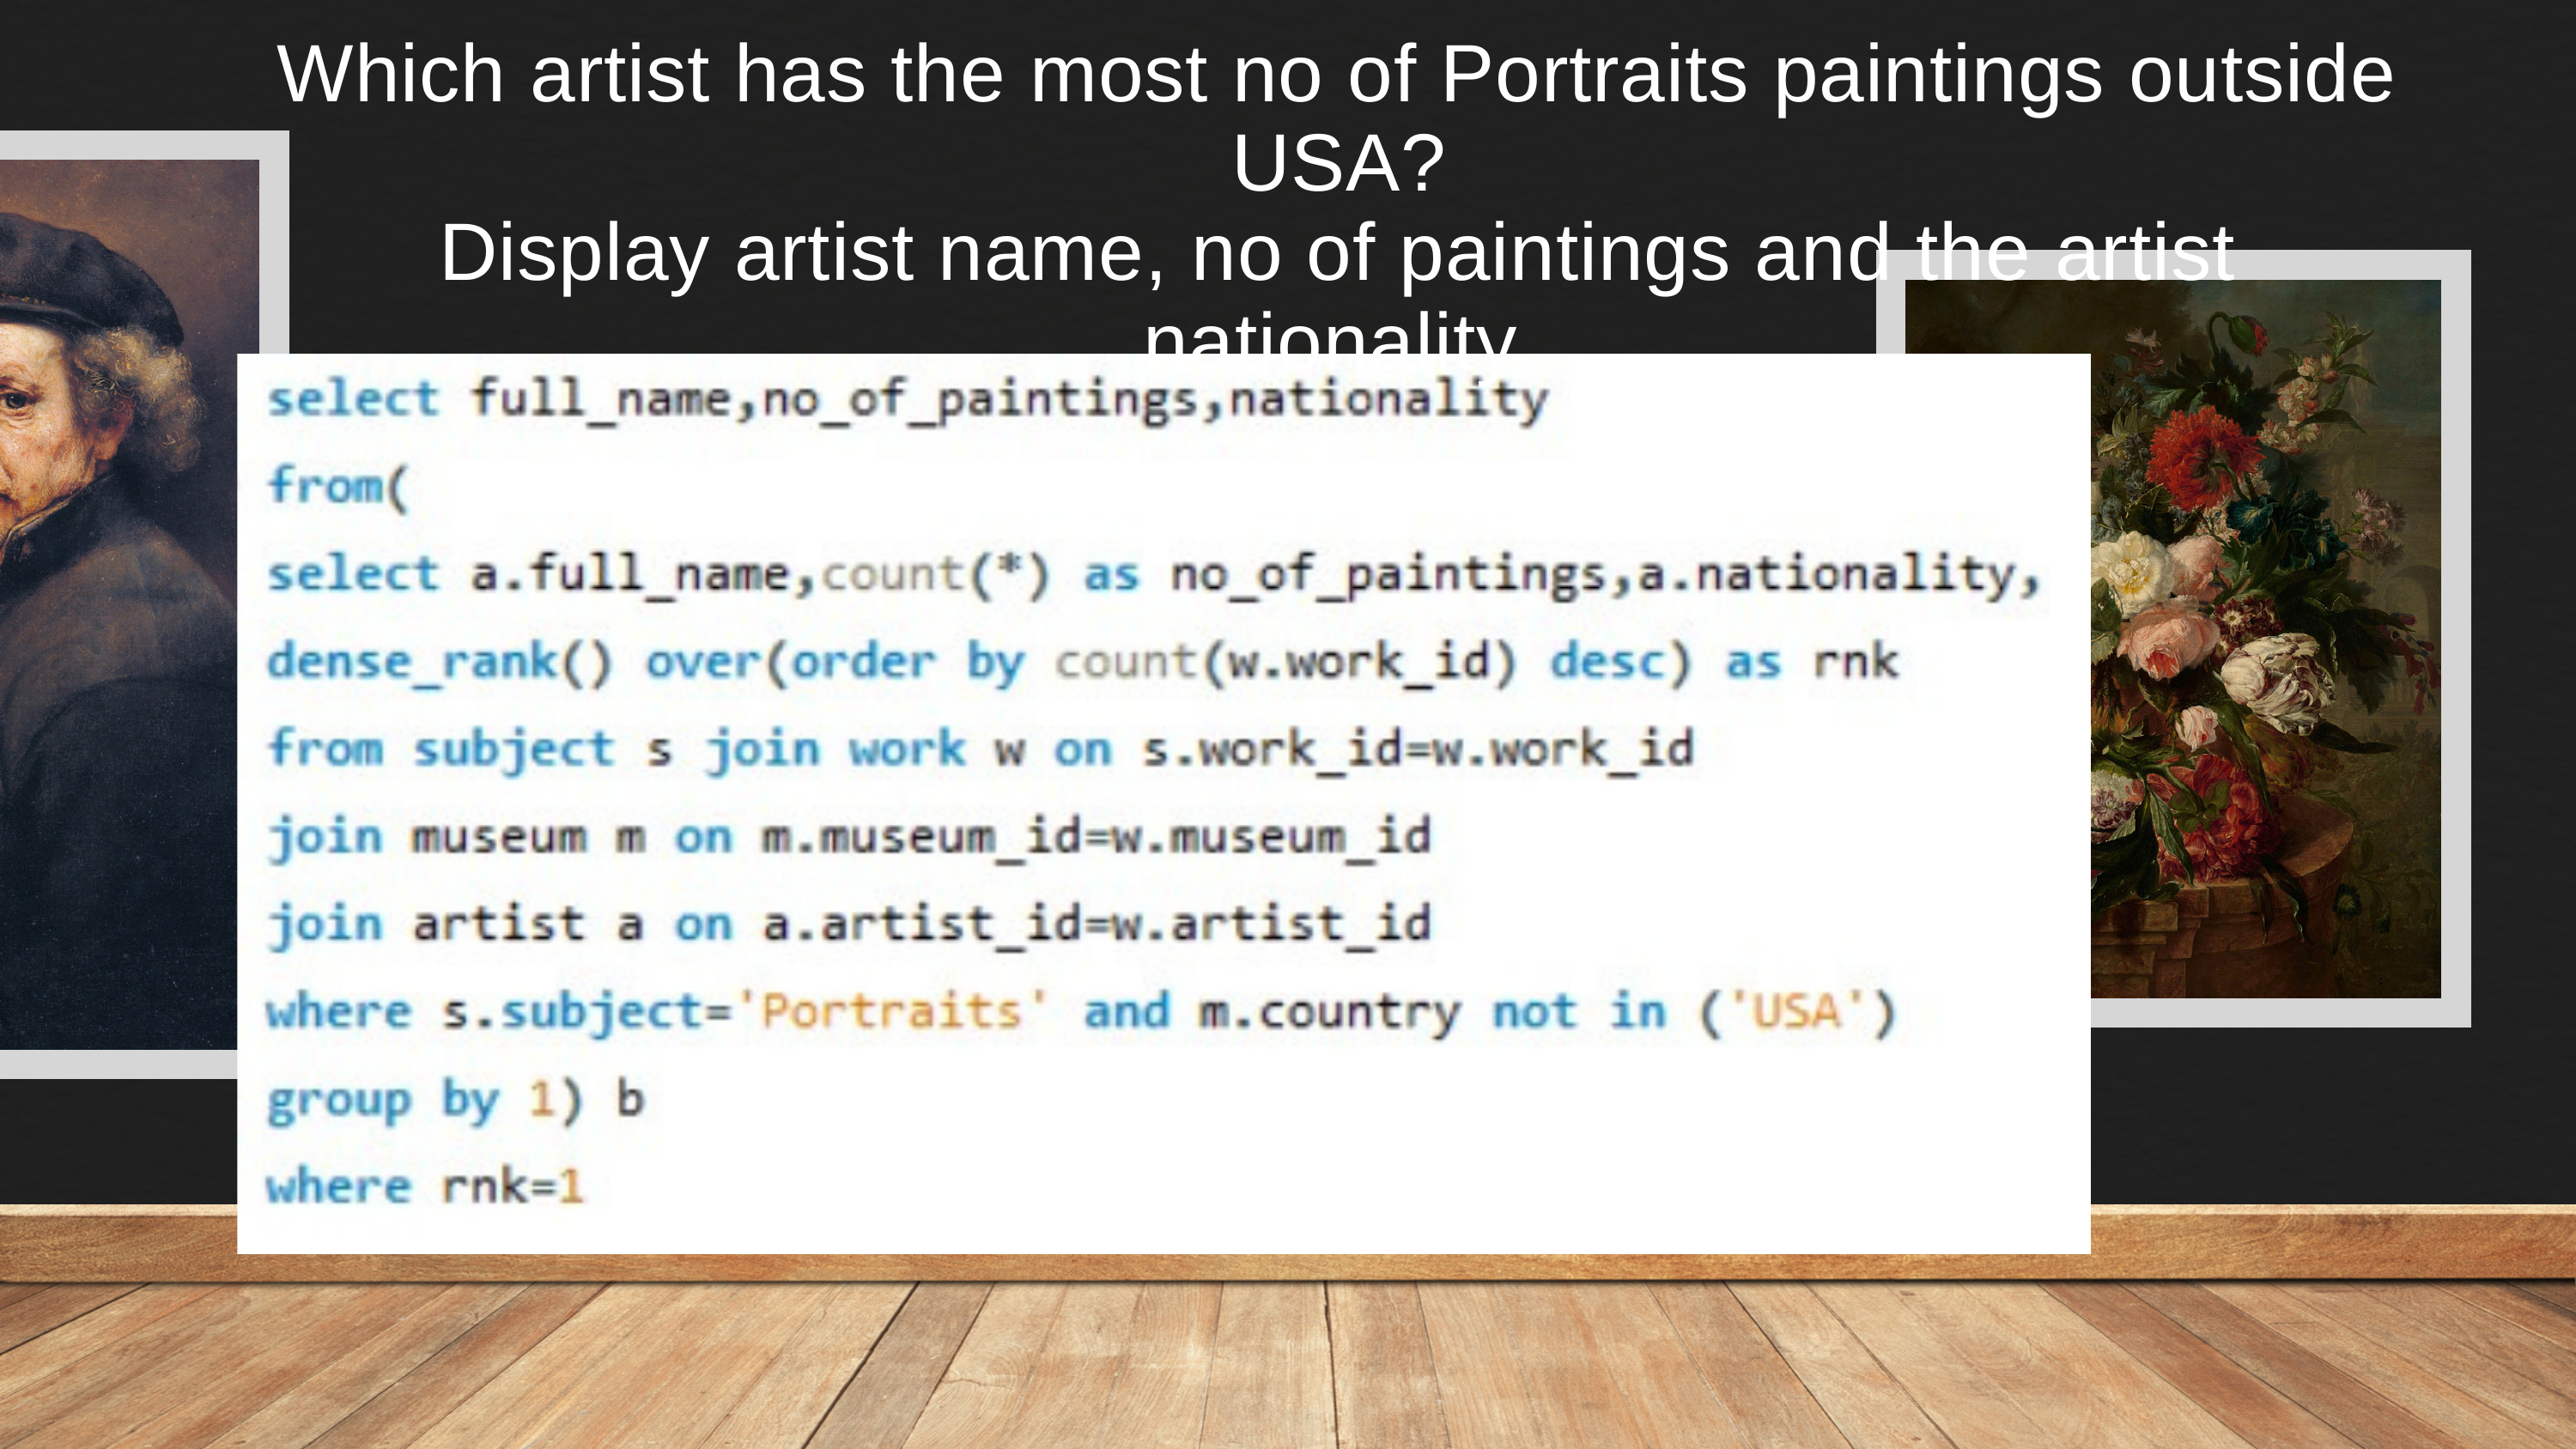

Which artist has the most no of Portraits paintings outside USA?
Display artist name, no of paintings and the artist nationality.